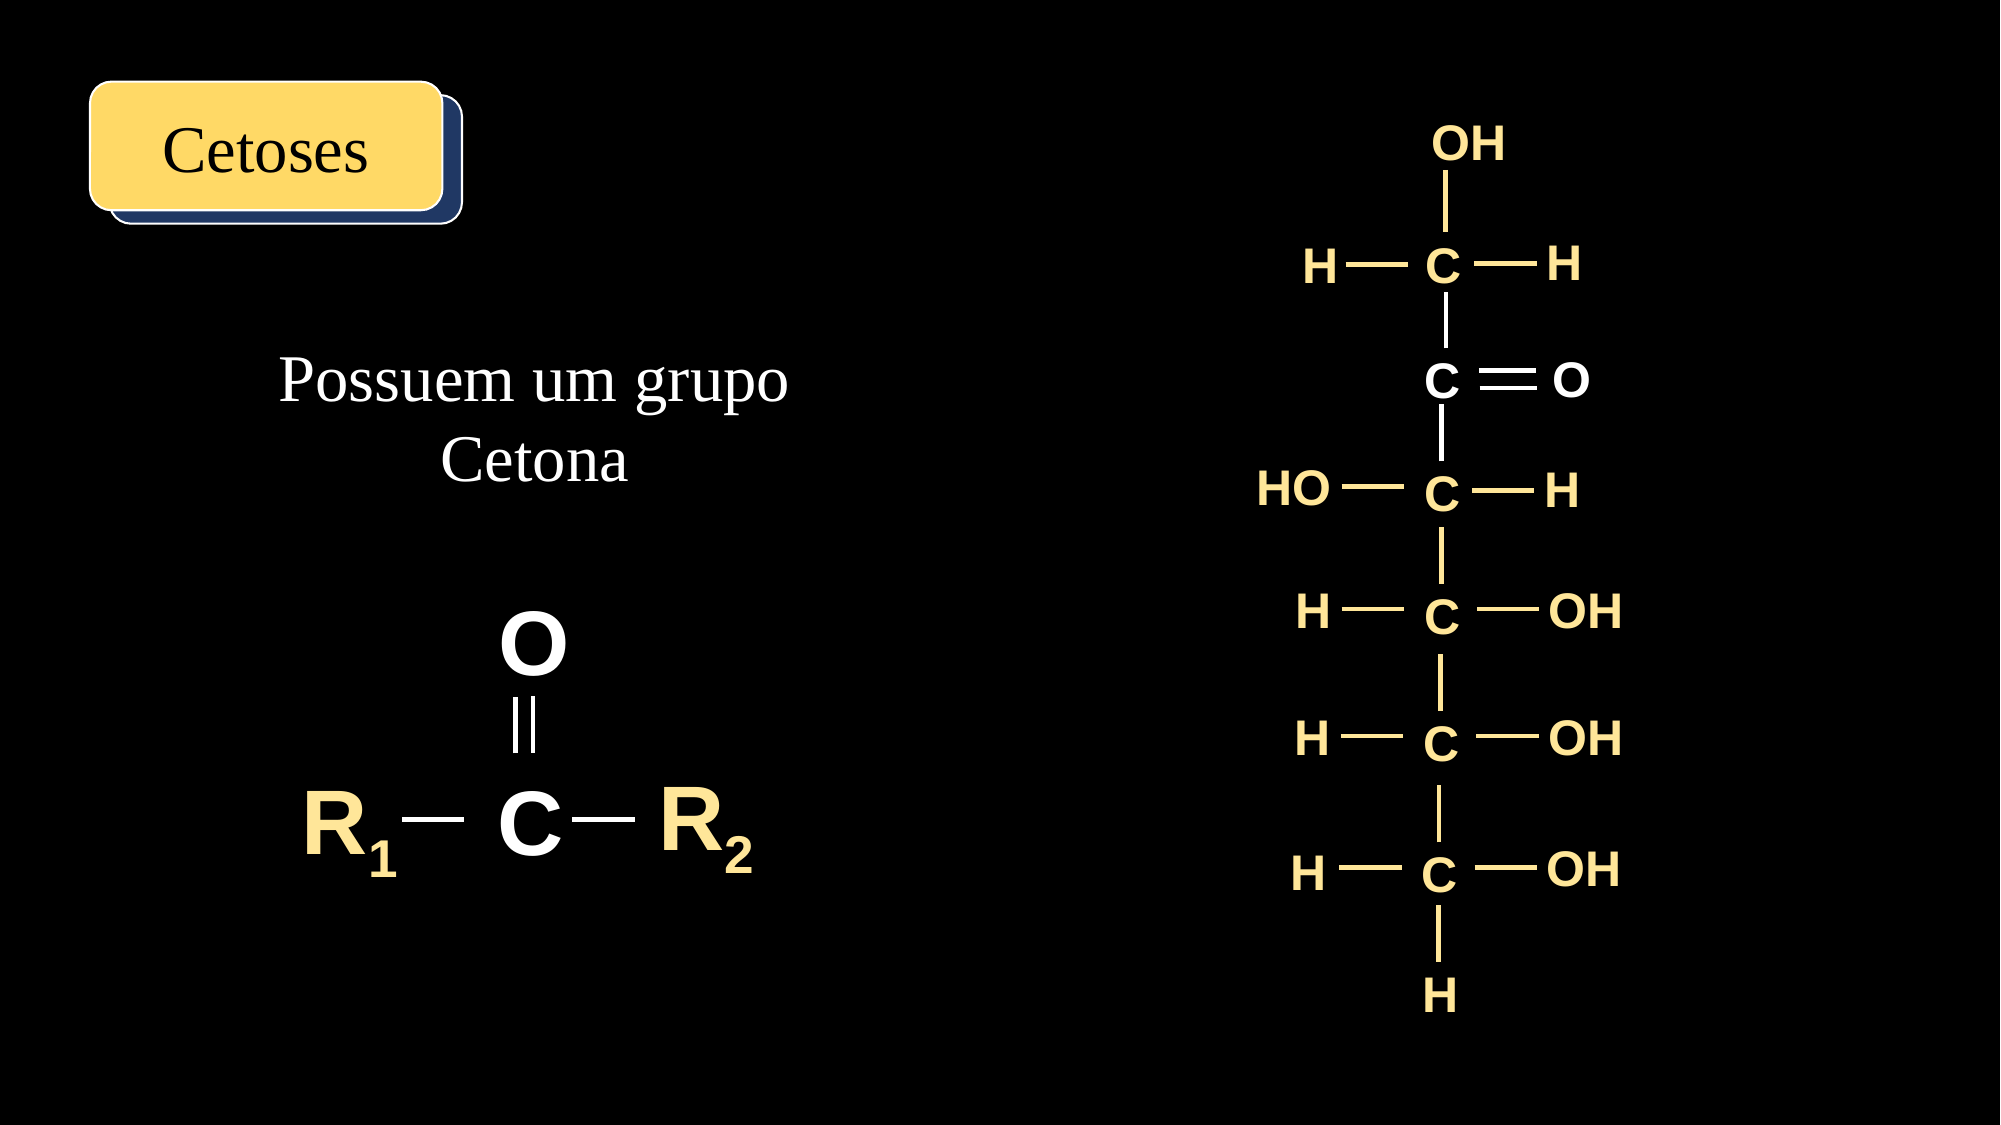

Cetoses

OH
H
C
H
O
Possuem um grupo Cetona
C
HO
H
C
H
OH
O
C
H
OH
C
R2
R1
C
OH
H
C
H